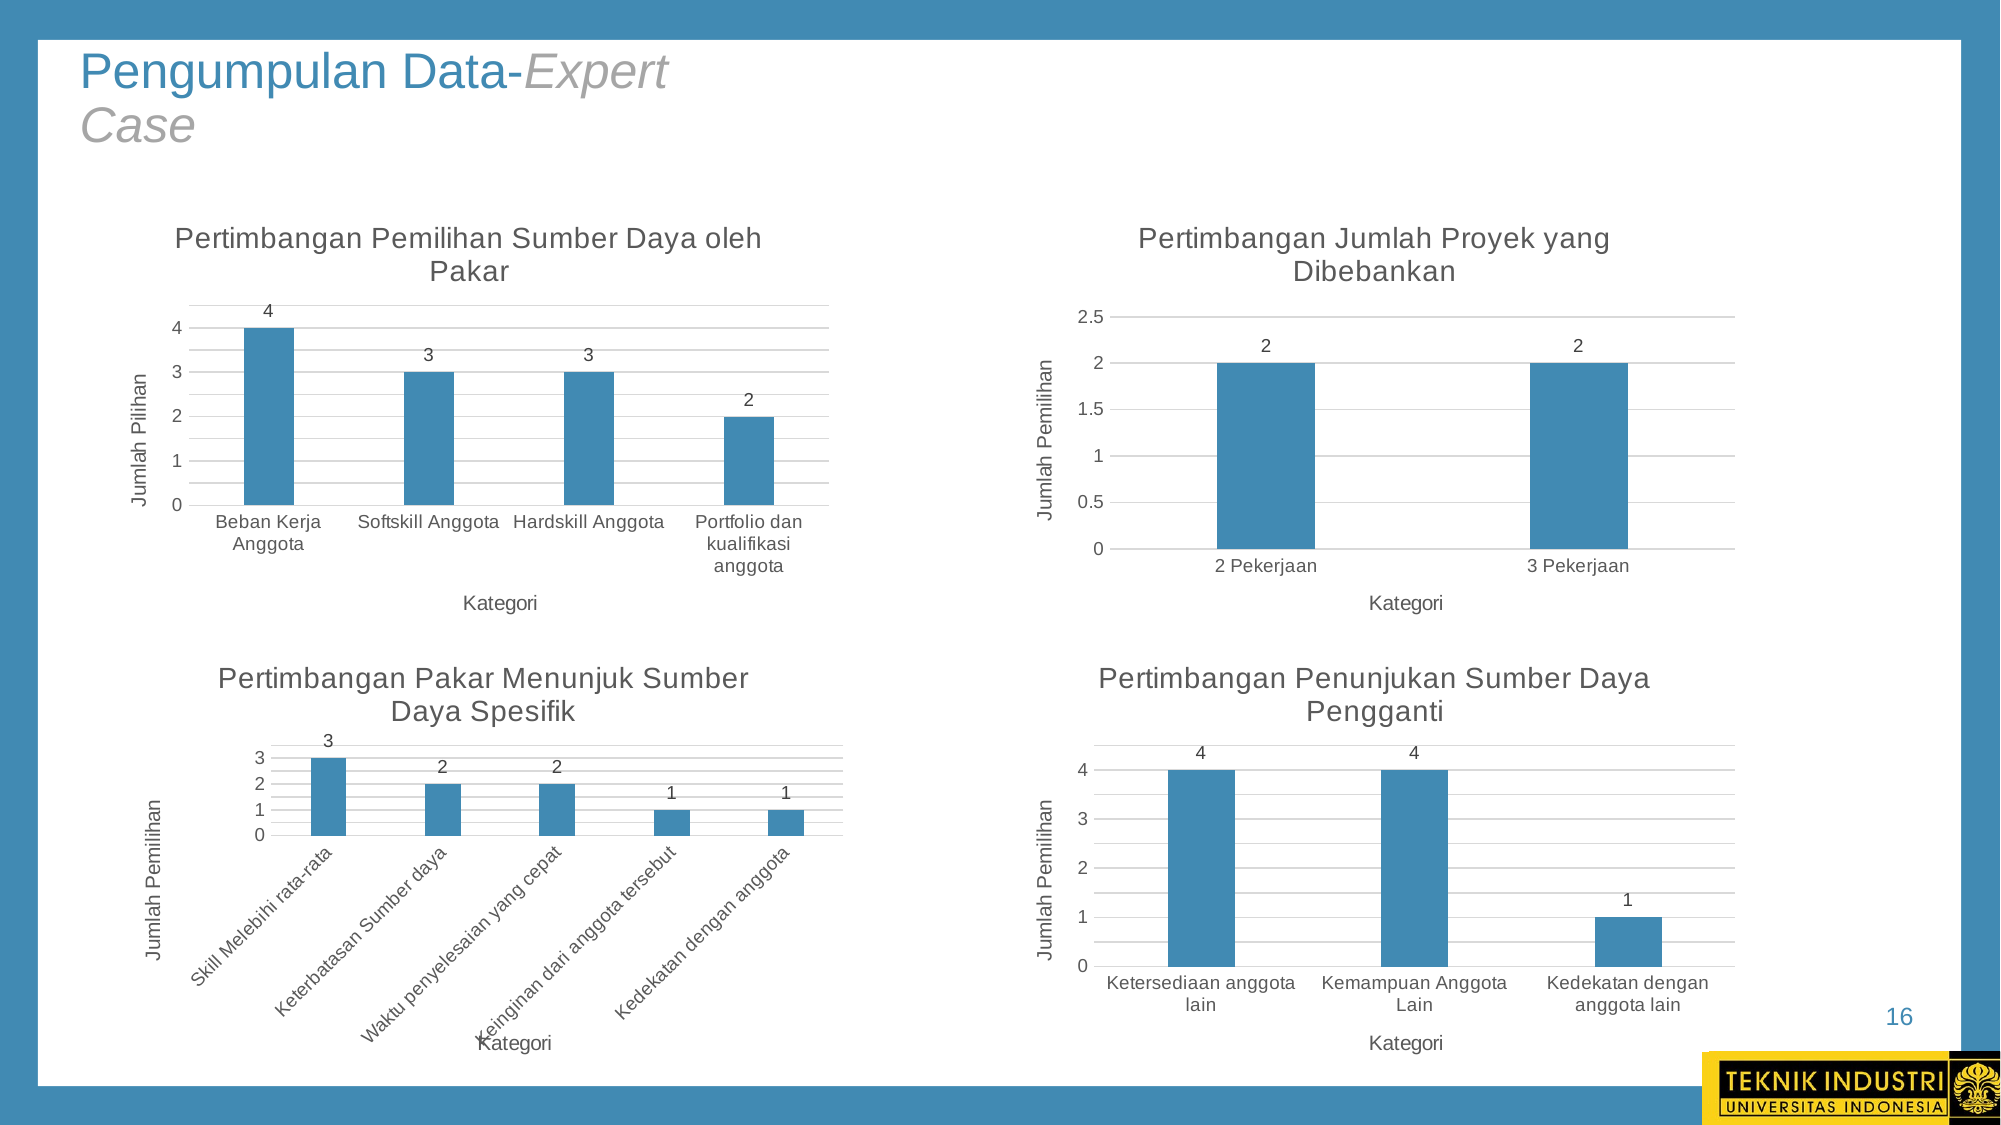

# Pengumpulan Data-Expert Case

### Chart: Pertimbangan Pemilihan Sumber Daya oleh Pakar

| Category |  |
|---|---|
| Beban Kerja Anggota | 4.0 |
| Softskill Anggota | 3.0 |
| Hardskill Anggota | 3.0 |
| Portfolio dan kualifikasi anggota | 2.0 |

### Chart: Pertimbangan Jumlah Proyek yang Dibebankan

| Category |  |
|---|---|
| 2 Pekerjaan | 2.0 |
| 3 Pekerjaan | 2.0 |

### Chart: Pertimbangan Pakar Menunjuk Sumber Daya Spesifik

| Category |  |
|---|---|
| Skill Melebihi rata-rata | 3.0 |
| Keterbatasan Sumber daya | 2.0 |
| Waktu penyelesaian yang cepat | 2.0 |
| Keinginan dari anggota tersebut | 1.0 |
| Kedekatan dengan anggota | 1.0 |

### Chart: Pertimbangan Penunjukan Sumber Daya Pengganti

| Category |  |
|---|---|
| Ketersediaan anggota lain | 4.0 |
| Kemampuan Anggota Lain | 4.0 |
| Kedekatan dengan anggota lain | 1.0 |
16